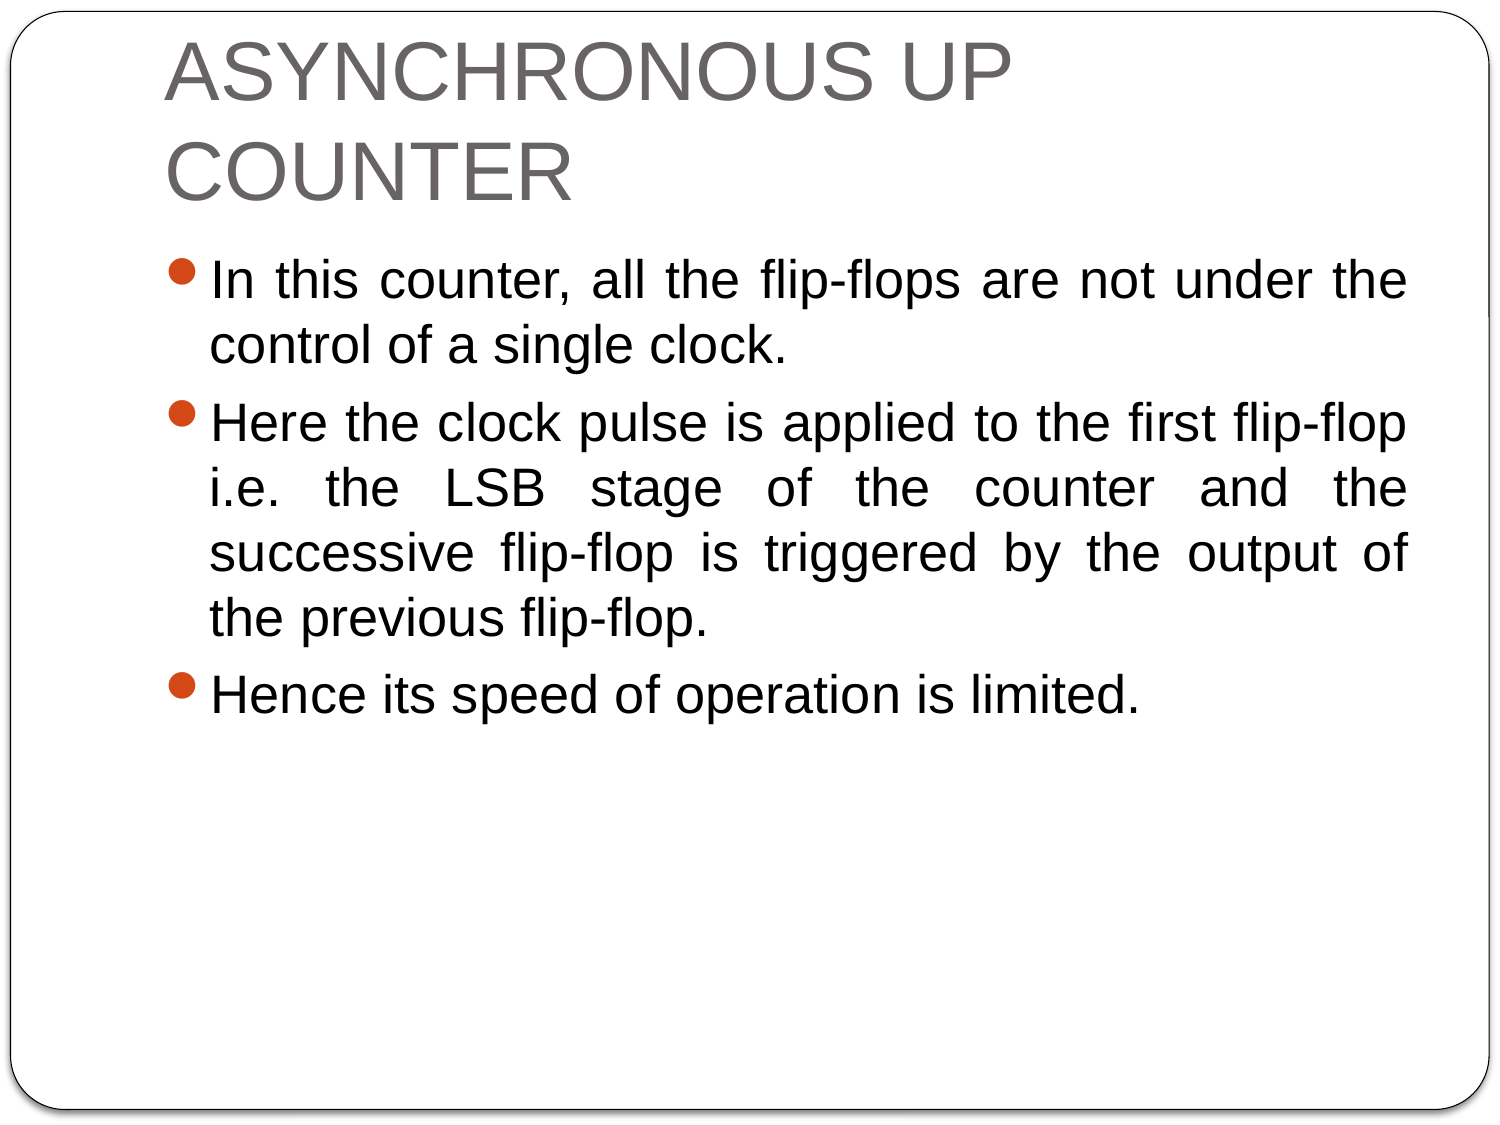

# ASYNCHRONOUS UP COUNTER
In this counter, all the flip-flops are not under the control of a single clock.
Here the clock pulse is applied to the first flip-flop i.e. the LSB stage of the counter and the successive flip-flop is triggered by the output of the previous flip-flop.
Hence its speed of operation is limited.